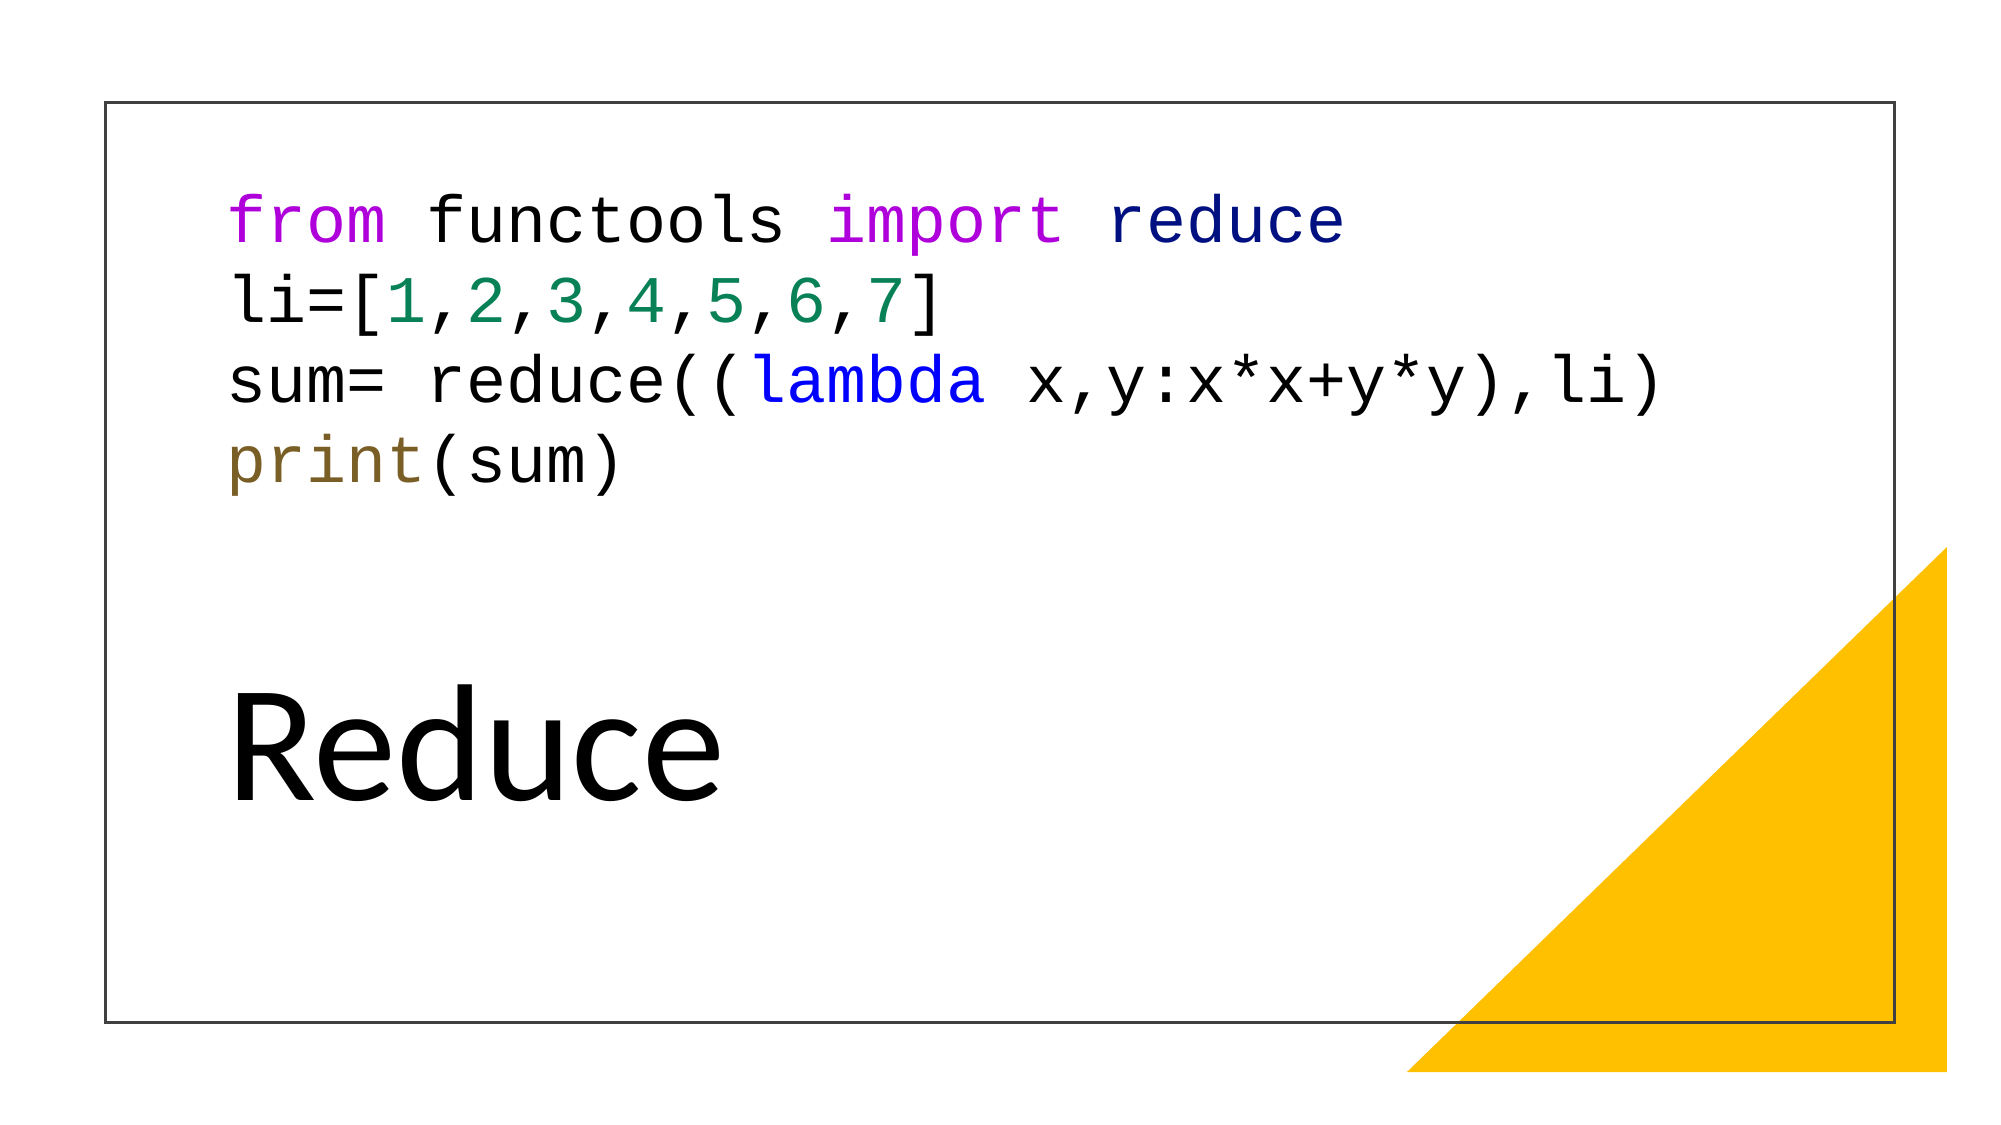

from functools import reduce
li=[1,2,3,4,5,6,7]
sum= reduce((lambda x,y:x*x+y*y),li)
print(sum)

# Reduce